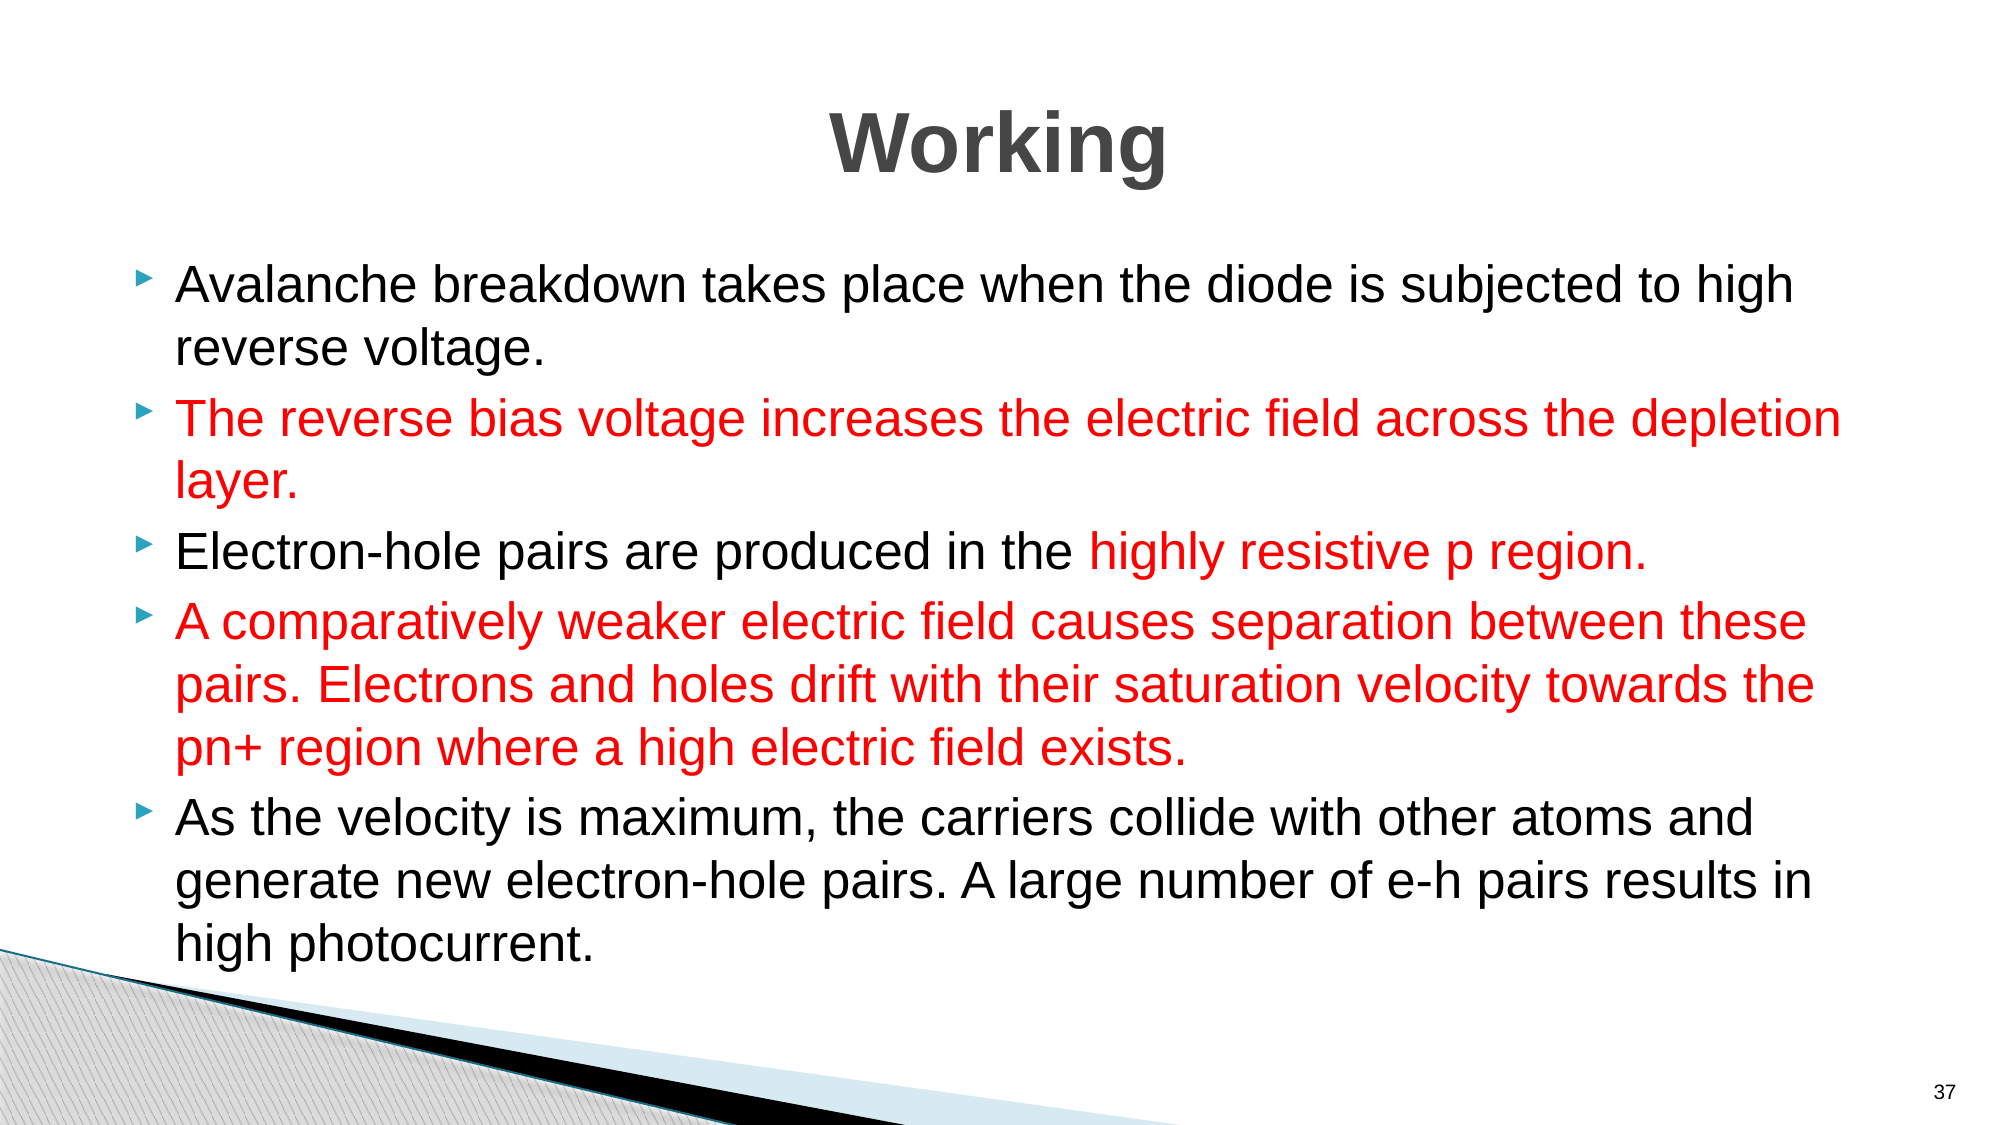

# Working
Avalanche breakdown takes place when the diode is subjected to high reverse voltage.
The reverse bias voltage increases the electric field across the depletion layer.
Electron-hole pairs are produced in the highly resistive p region.
A comparatively weaker electric field causes separation between these pairs. Electrons and holes drift with their saturation velocity towards the pn+ region where a high electric field exists.
As the velocity is maximum, the carriers collide with other atoms and generate new electron-hole pairs. A large number of e-h pairs results in high photocurrent.

37